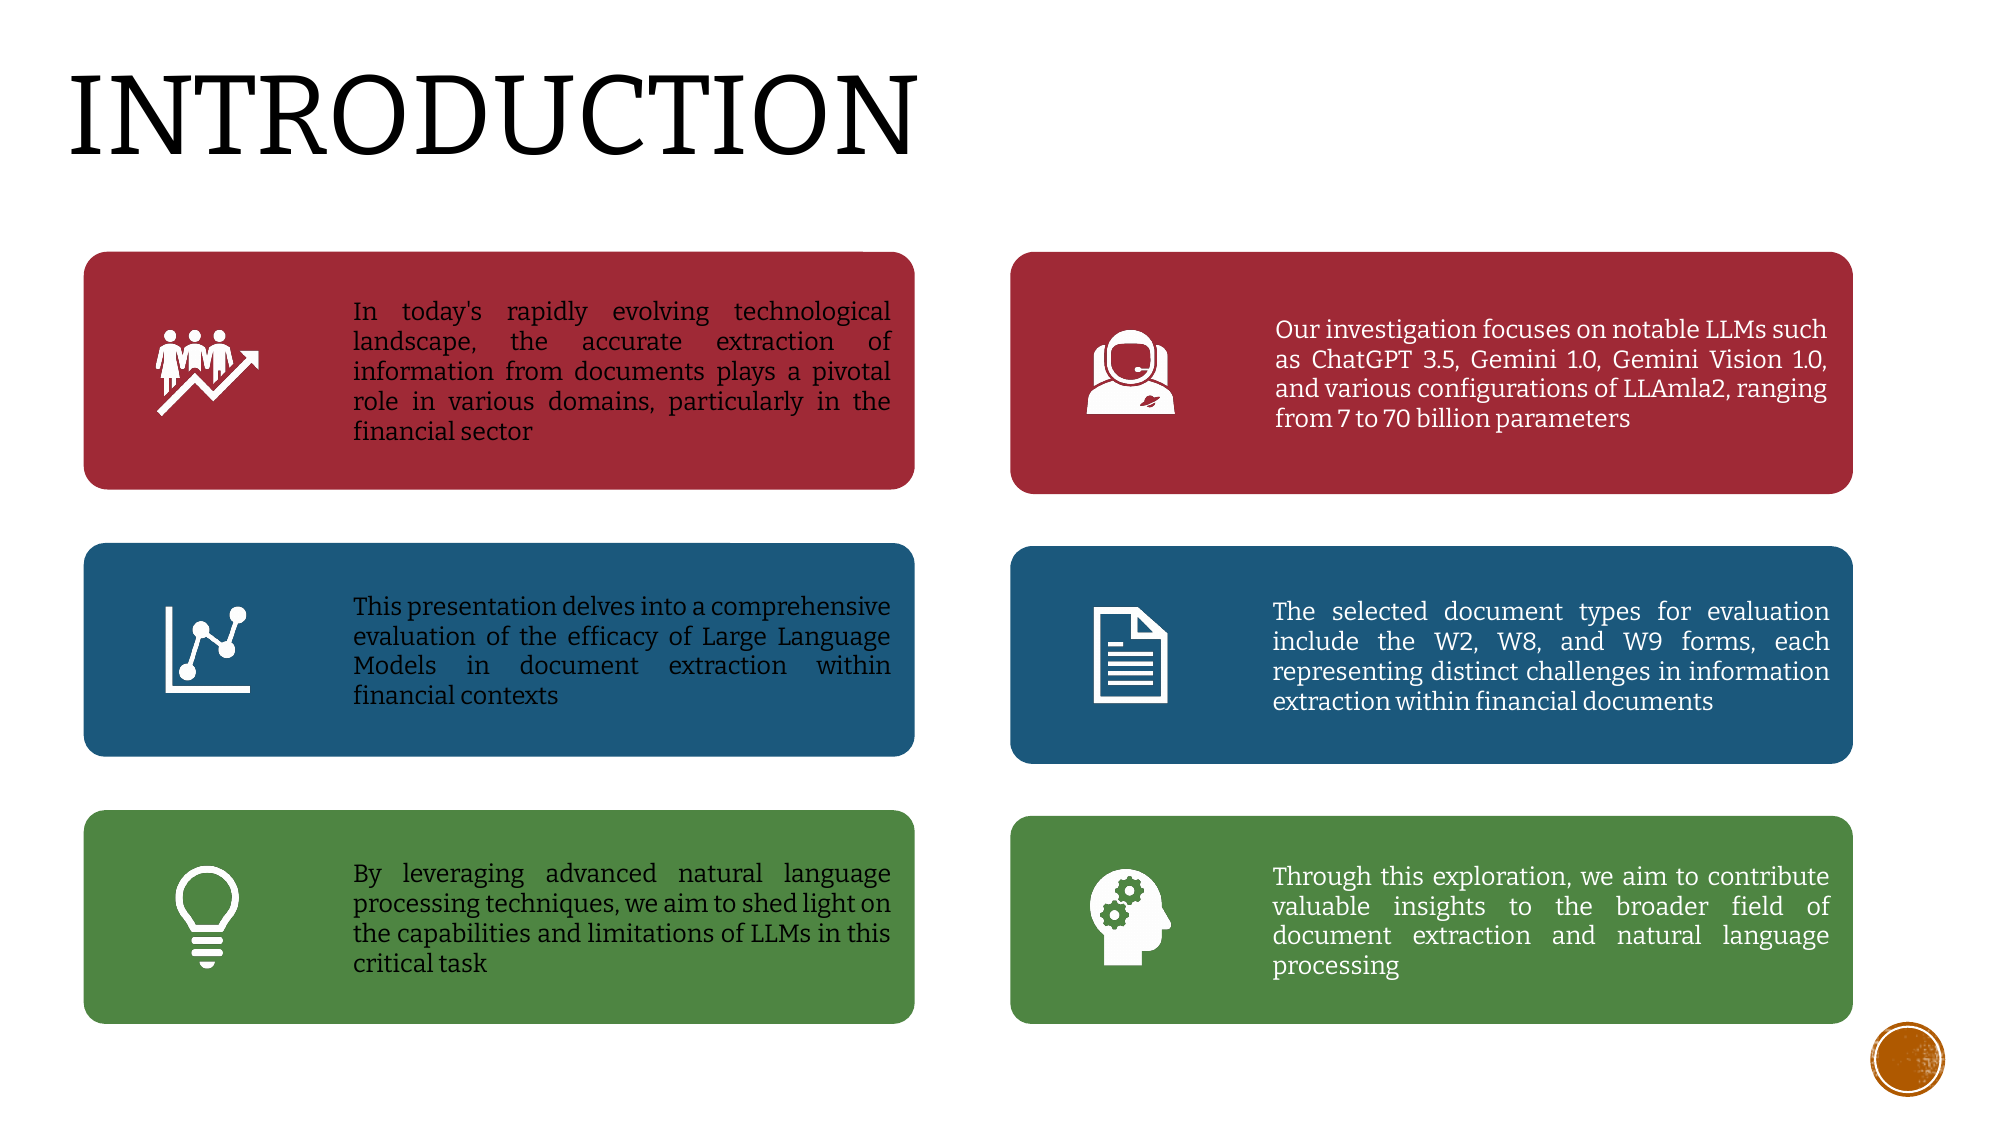

# Introduction
In today's rapidly evolving technological landscape, the accurate extraction of information from documents plays a pivotal role in various domains, particularly in the financial sector
This presentation delves into a comprehensive evaluation of the efficacy of Large Language Models in document extraction within financial contexts
By leveraging advanced natural language processing techniques, we aim to shed light on the capabilities and limitations of LLMs in this critical task
Our investigation focuses on notable LLMs such as ChatGPT 3.5, Gemini 1.0, Gemini Vision 1.0, and various configurations of LLAmla2, ranging from 7 to 70 billion parameters
The selected document types for evaluation include the W2, W8, and W9 forms, each representing distinct challenges in information extraction within financial documents
Through this exploration, we aim to contribute valuable insights to the broader field of document extraction and natural language processing